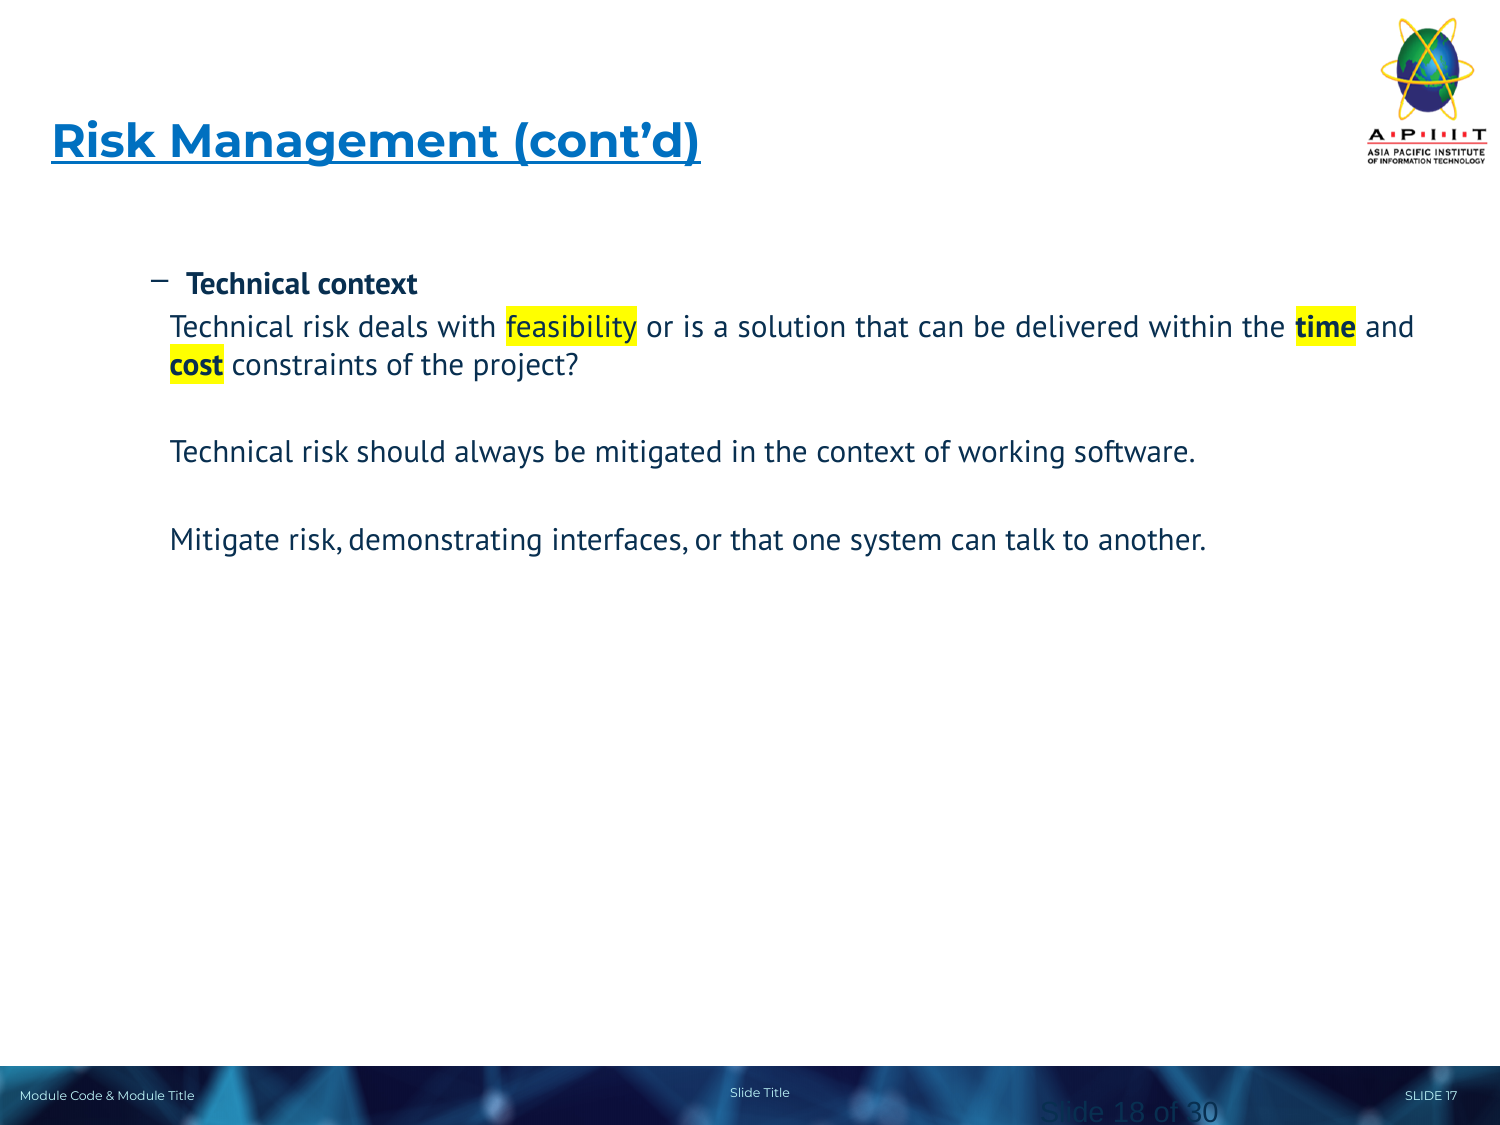

# Risk Management (cont’d)
Technical context
Technical risk deals with feasibility or is a solution that can be delivered within the time and cost constraints of the project?

Technical risk should always be mitigated in the context of working software.

Mitigate risk, demonstrating interfaces, or that one system can talk to another.
Slide 18 of 30